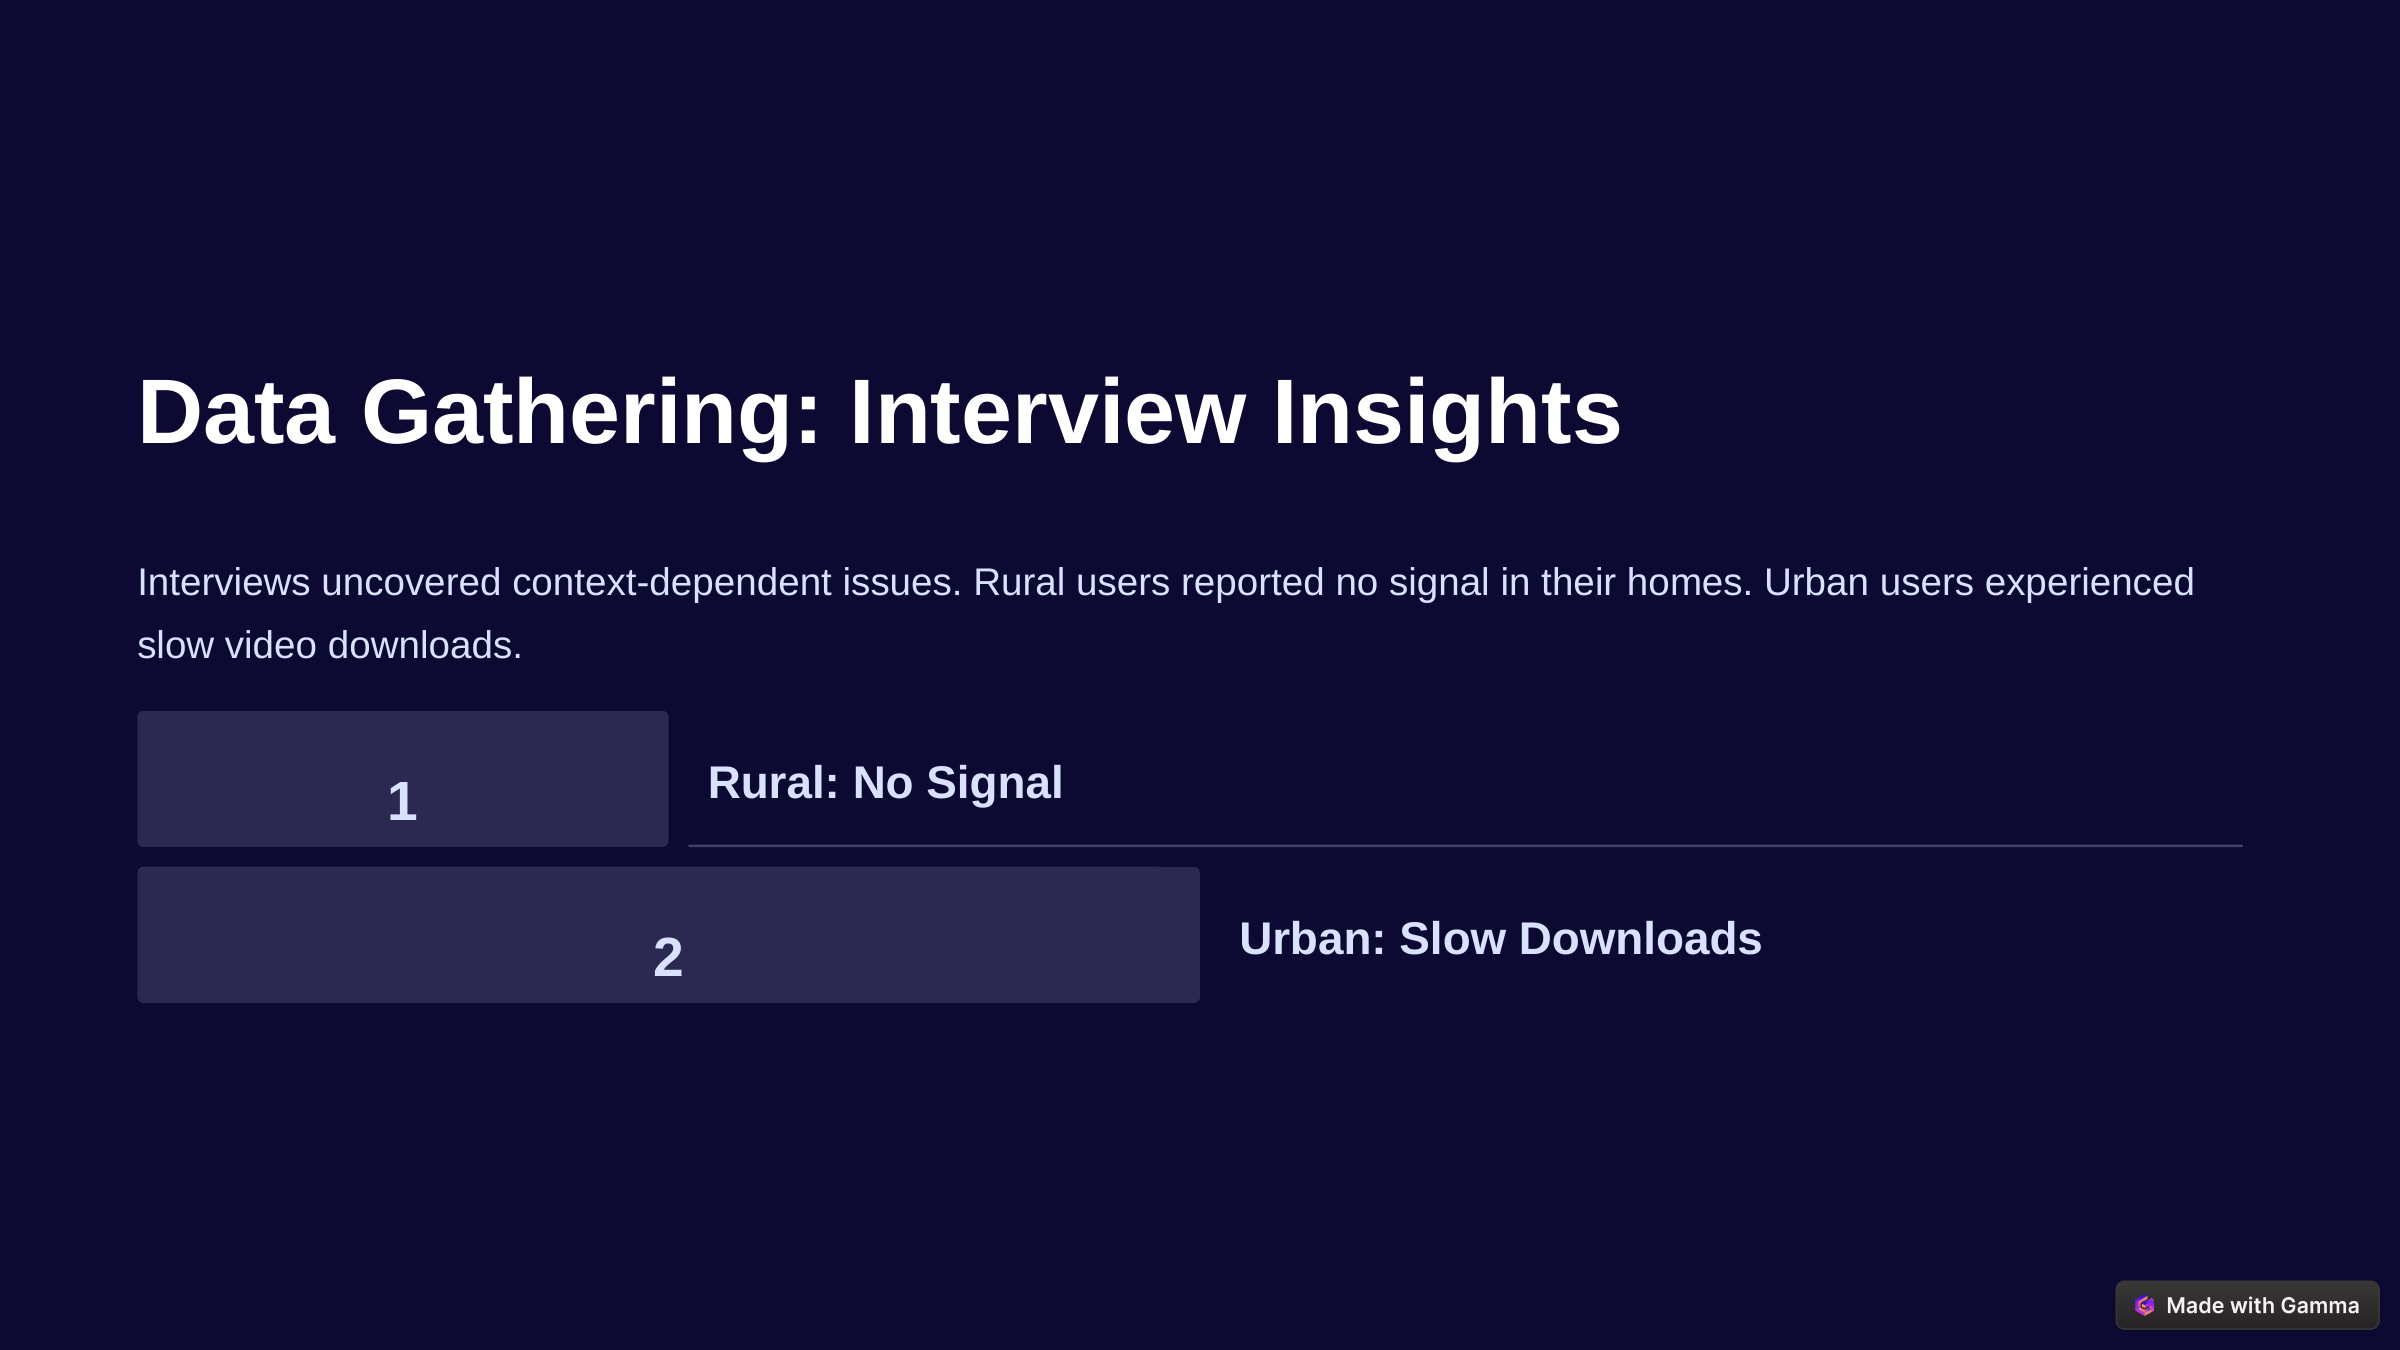

Data Gathering: Interview Insights
Interviews uncovered context-dependent issues. Rural users reported no signal in their homes. Urban users experienced slow video downloads.

1
Rural: No Signal

2
Urban: Slow Downloads